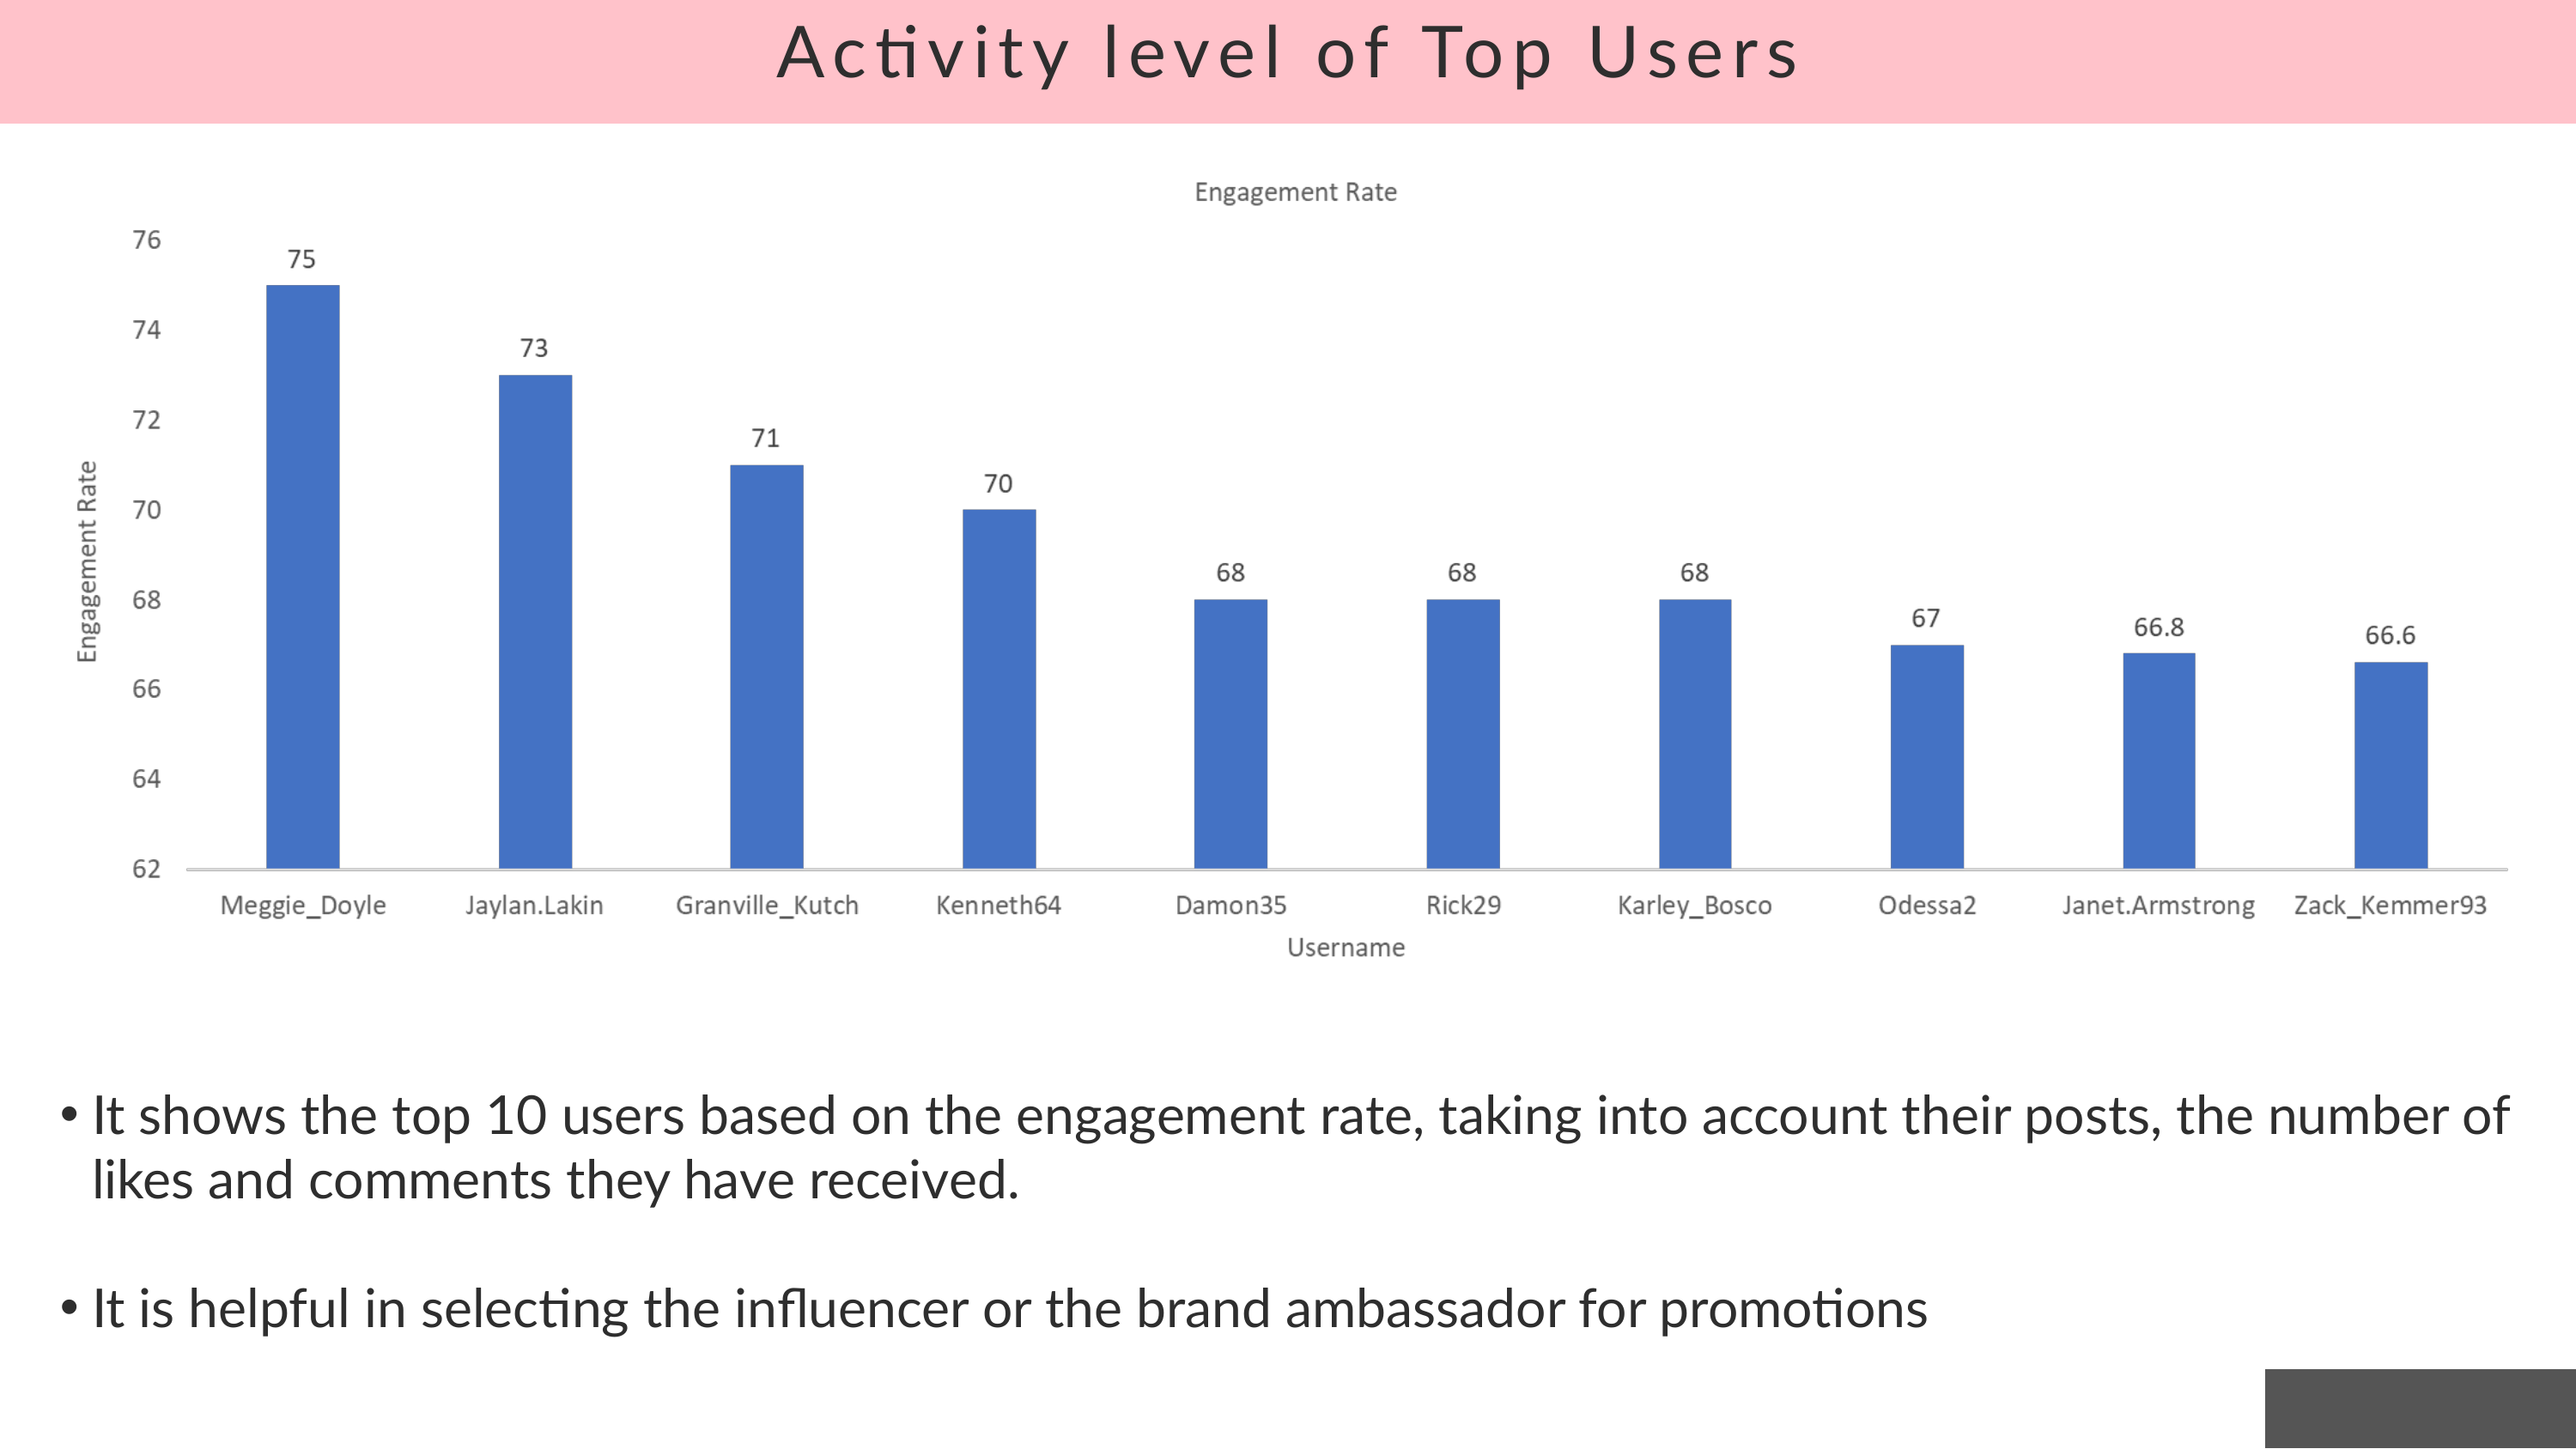

Activity level of Top Users

It shows the top 10 users based on the engagement rate, taking into account their posts, the number of likes and comments they have received.

It is helpful in selecting the influencer or the brand ambassador for promotions